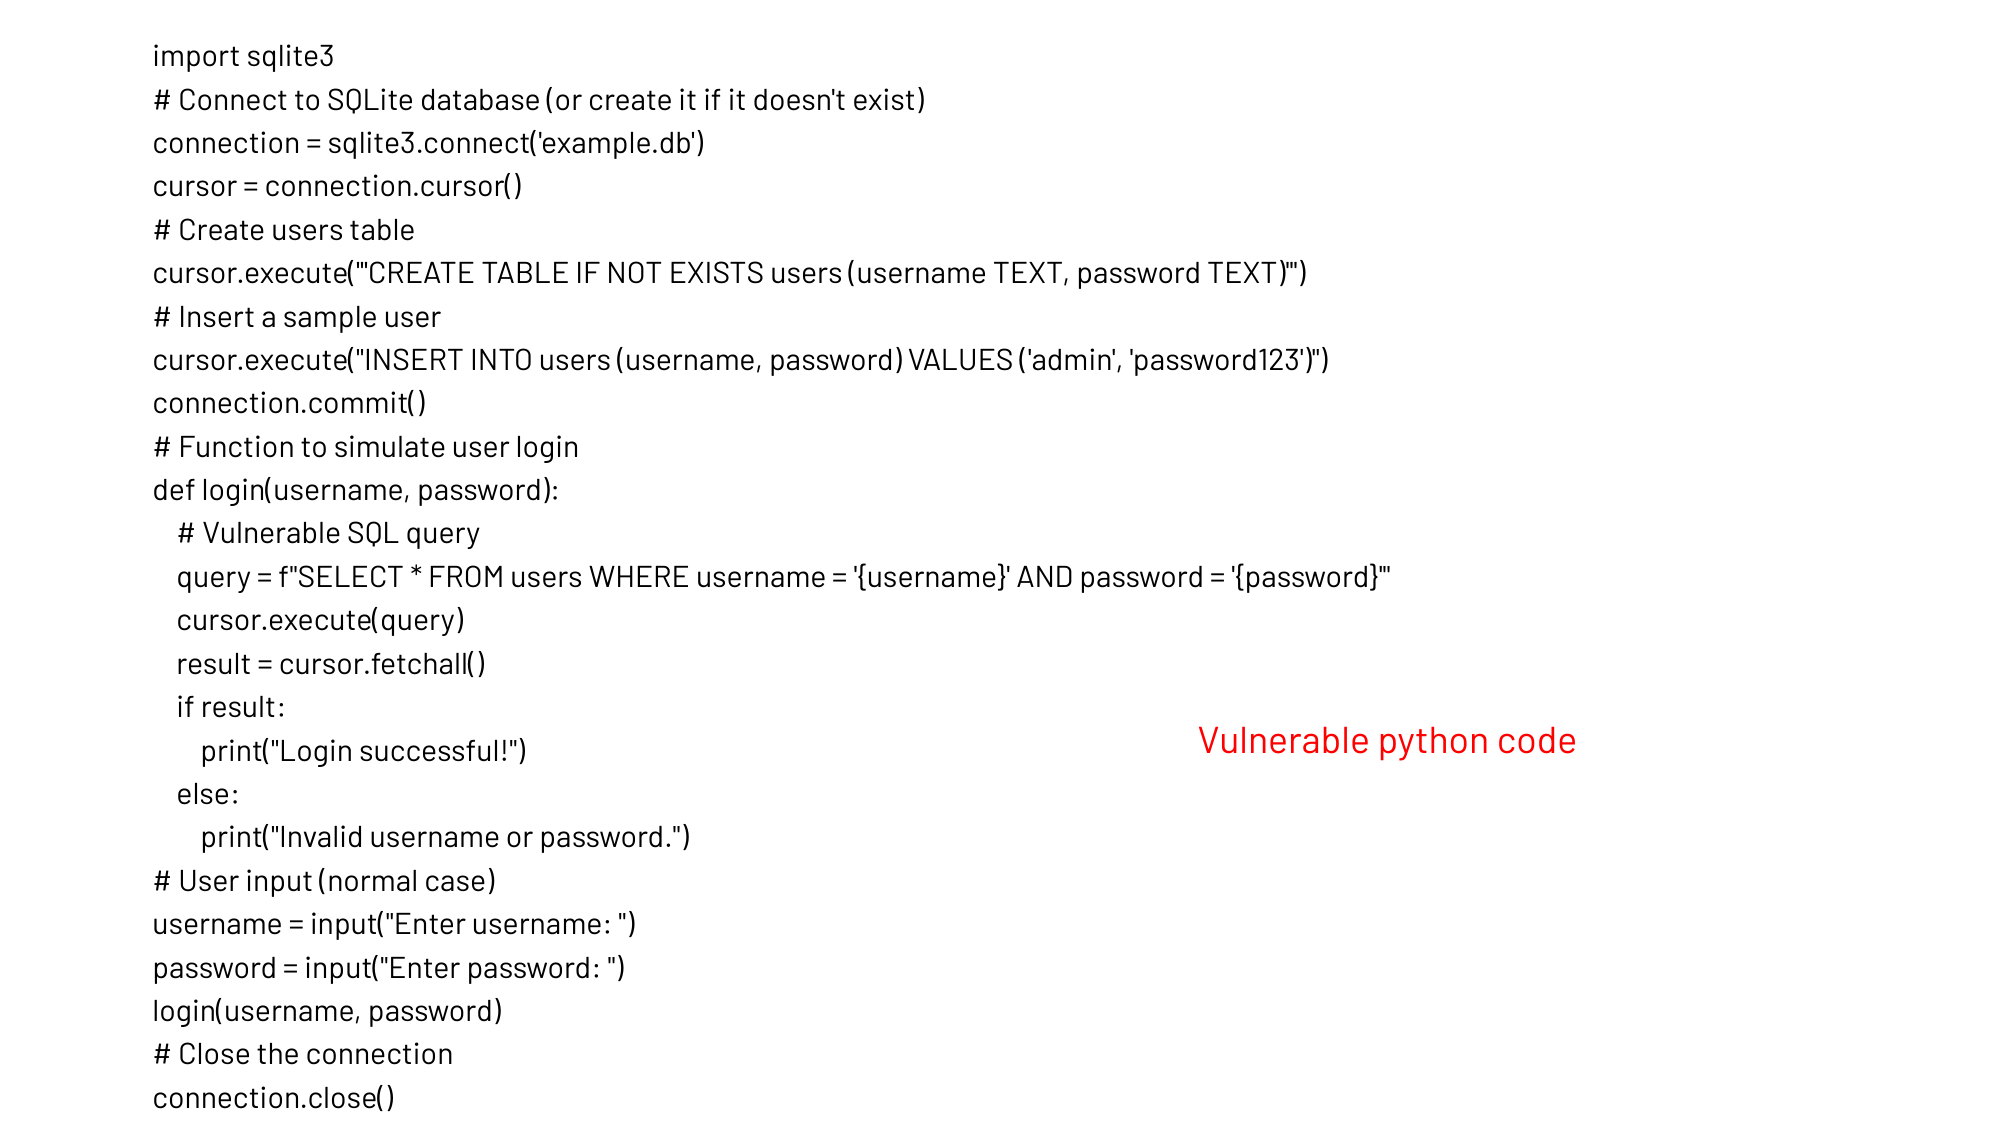

import sqlite3
# Connect to SQLite database (or create it if it doesn't exist)
connection = sqlite3.connect('example.db')
cursor = connection.cursor()
# Create users table
cursor.execute('''CREATE TABLE IF NOT EXISTS users (username TEXT, password TEXT)''')
# Insert a sample user
cursor.execute("INSERT INTO users (username, password) VALUES ('admin', 'password123')")
connection.commit()
# Function to simulate user login
def login(username, password):
    # Vulnerable SQL query
    query = f"SELECT * FROM users WHERE username = '{username}' AND password = '{password}'"
    cursor.execute(query)
    result = cursor.fetchall()
    if result:
        print("Login successful!")
    else:
        print("Invalid username or password.")
# User input (normal case)
username = input("Enter username: ")
password = input("Enter password: ")
login(username, password)
# Close the connection
connection.close()

Vulnerable python code